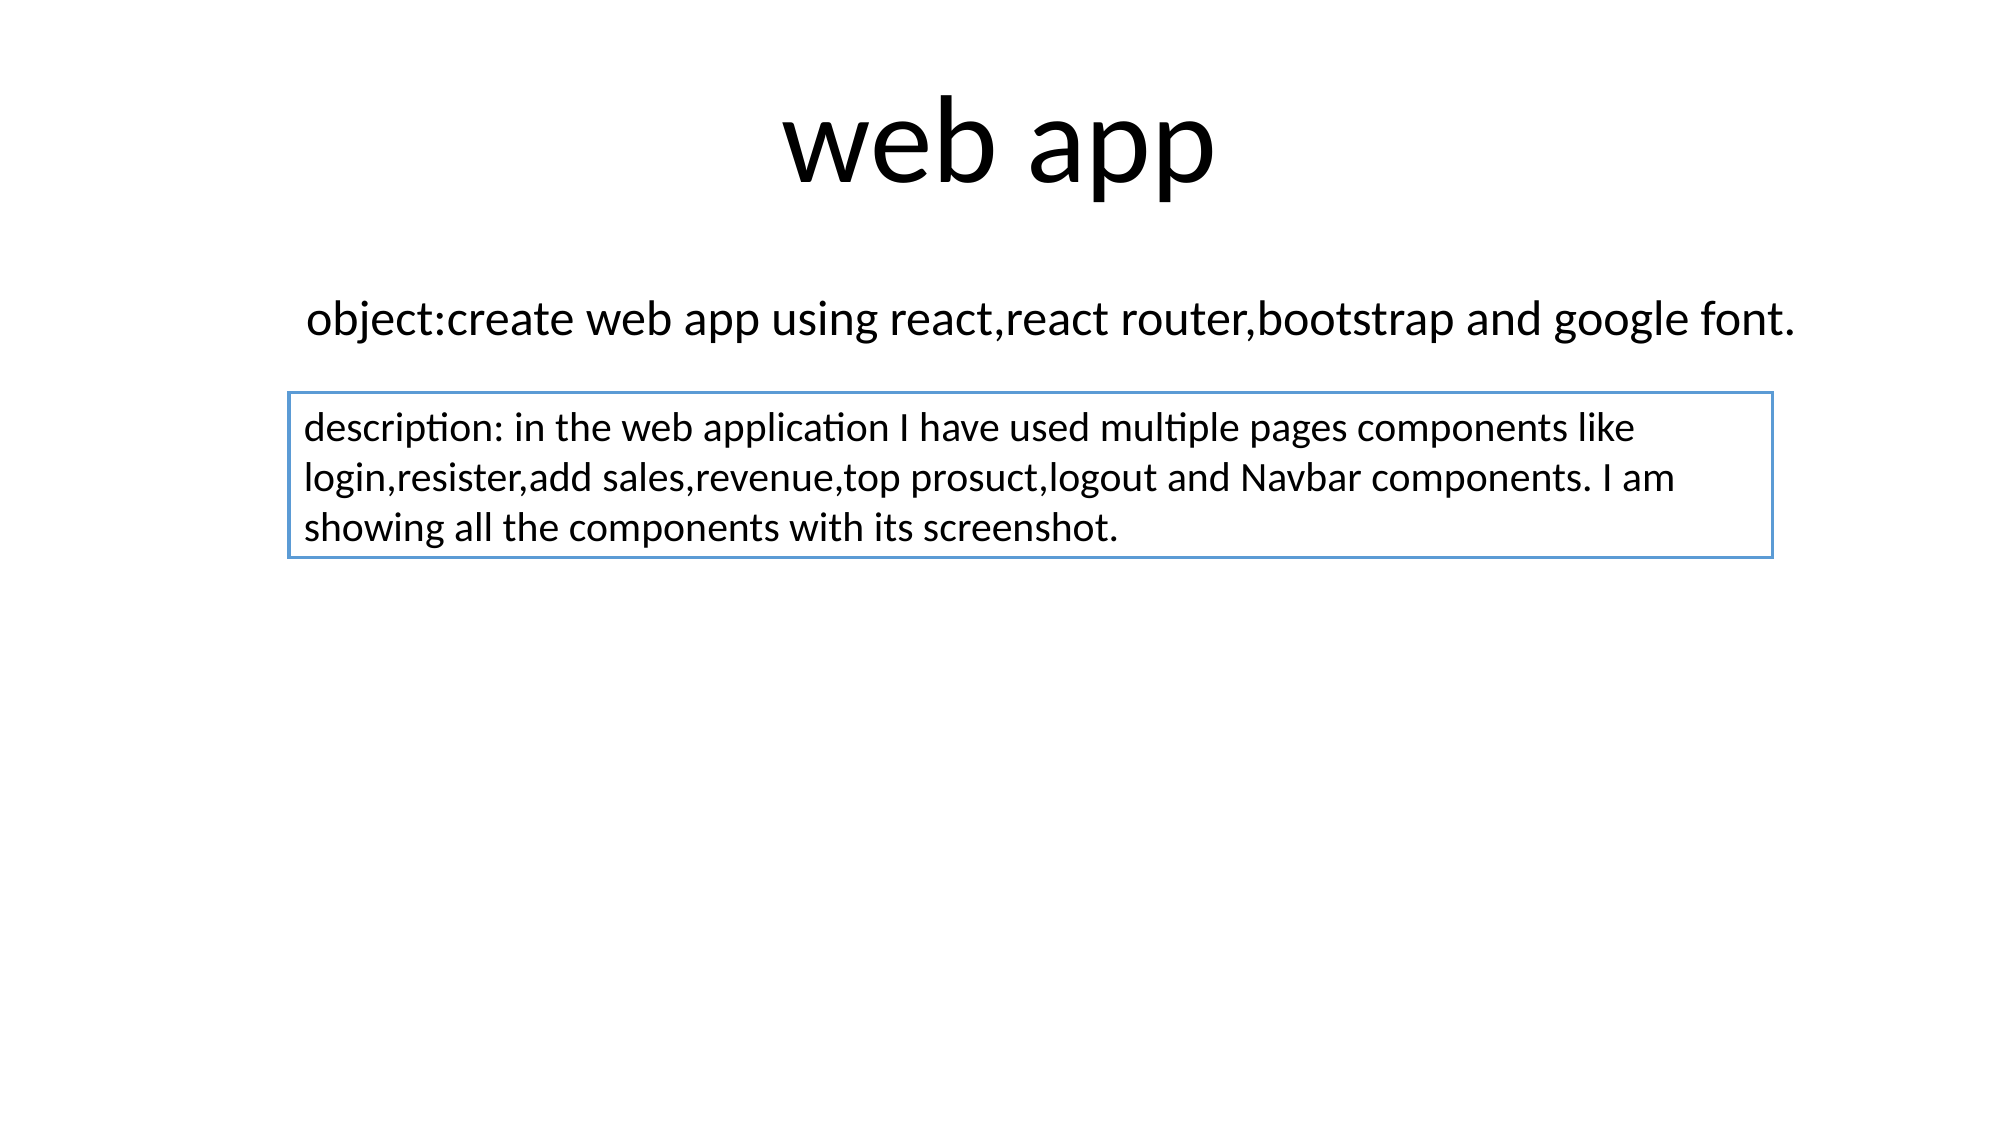

# web app
object:create web app using react,react router,bootstrap and google font.
description: in the web application I have used multiple pages components like login,resister,add sales,revenue,top prosuct,logout and Navbar components. I am showing all the components with its screenshot.